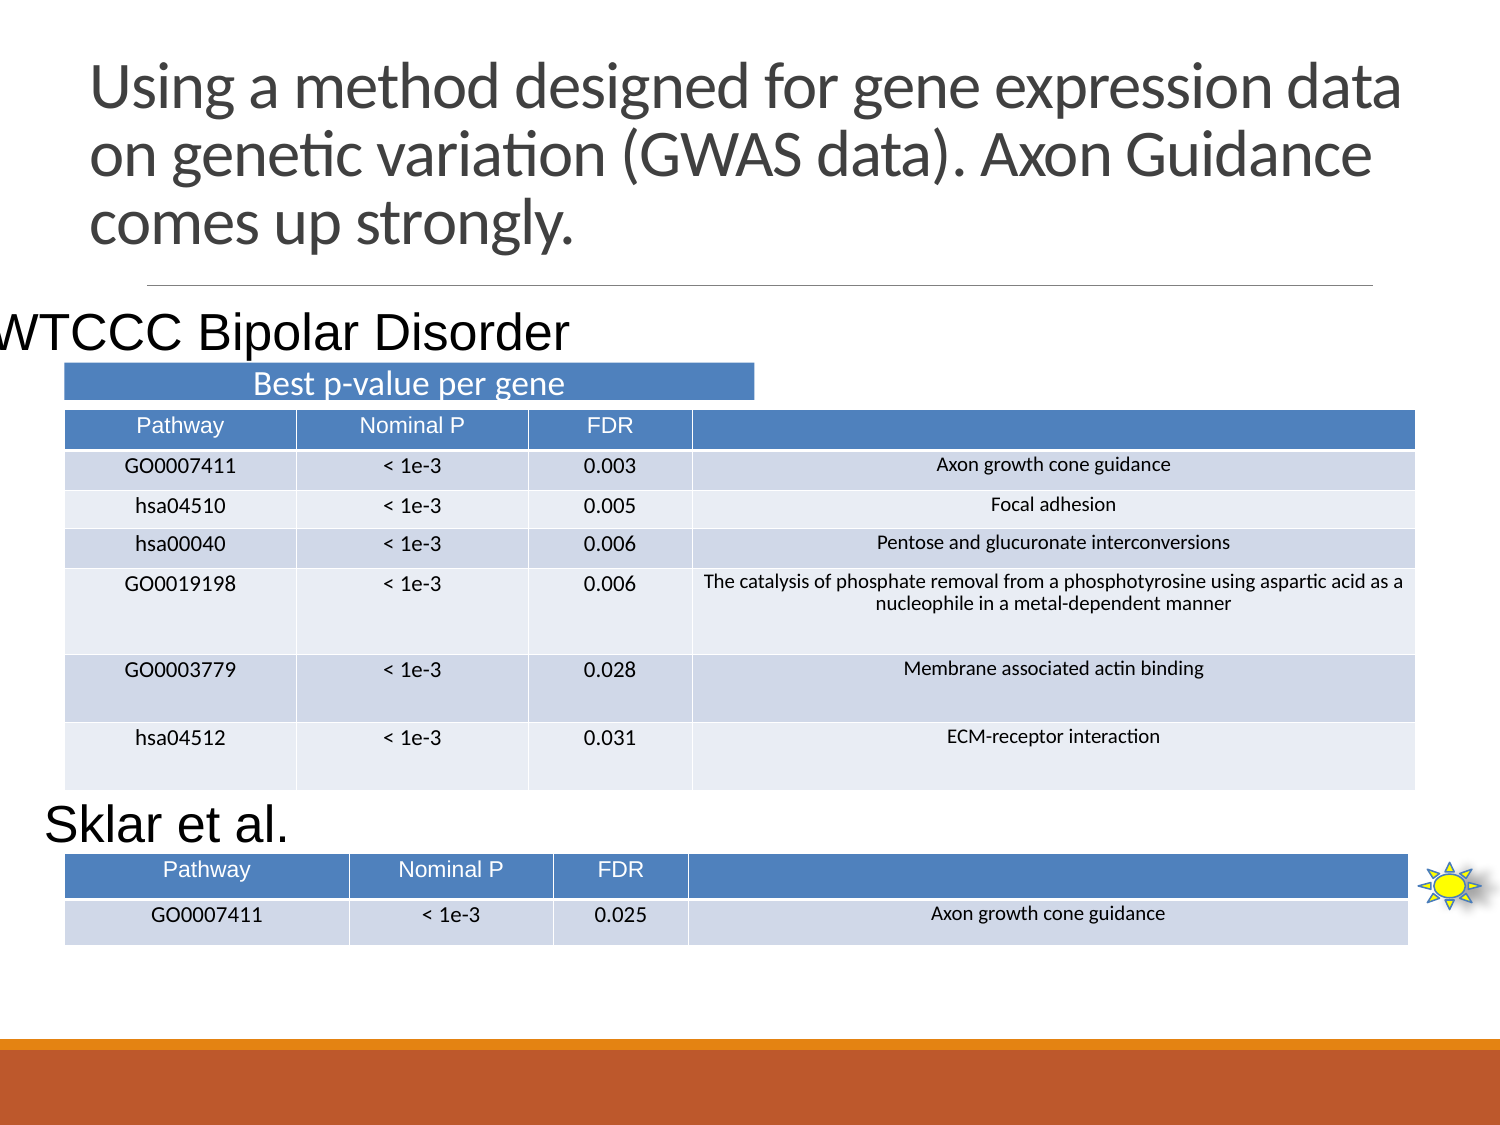

# Using a method designed for gene expression data on genetic variation (GWAS data). Axon Guidance comes up strongly.
WTCCC Bipolar Disorder
Best p-value per gene
| Pathway | Nominal P | FDR |  |
| --- | --- | --- | --- |
| GO0007411 | < 1e-3 | 0.003 | Axon growth cone guidance |
| hsa04510 | < 1e-3 | 0.005 | Focal adhesion |
| hsa00040 | < 1e-3 | 0.006 | Pentose and glucuronate interconversions |
| GO0019198 | < 1e-3 | 0.006 | The catalysis of phosphate removal from a phosphotyrosine using aspartic acid as a nucleophile in a metal-dependent manner |
| GO0003779 | < 1e-3 | 0.028 | Membrane associated actin binding |
| hsa04512 | < 1e-3 | 0.031 | ECM-receptor interaction |
Sklar et al.
| Pathway | Nominal P | FDR |  |
| --- | --- | --- | --- |
| GO0007411 | < 1e-3 | 0.025 | Axon growth cone guidance |